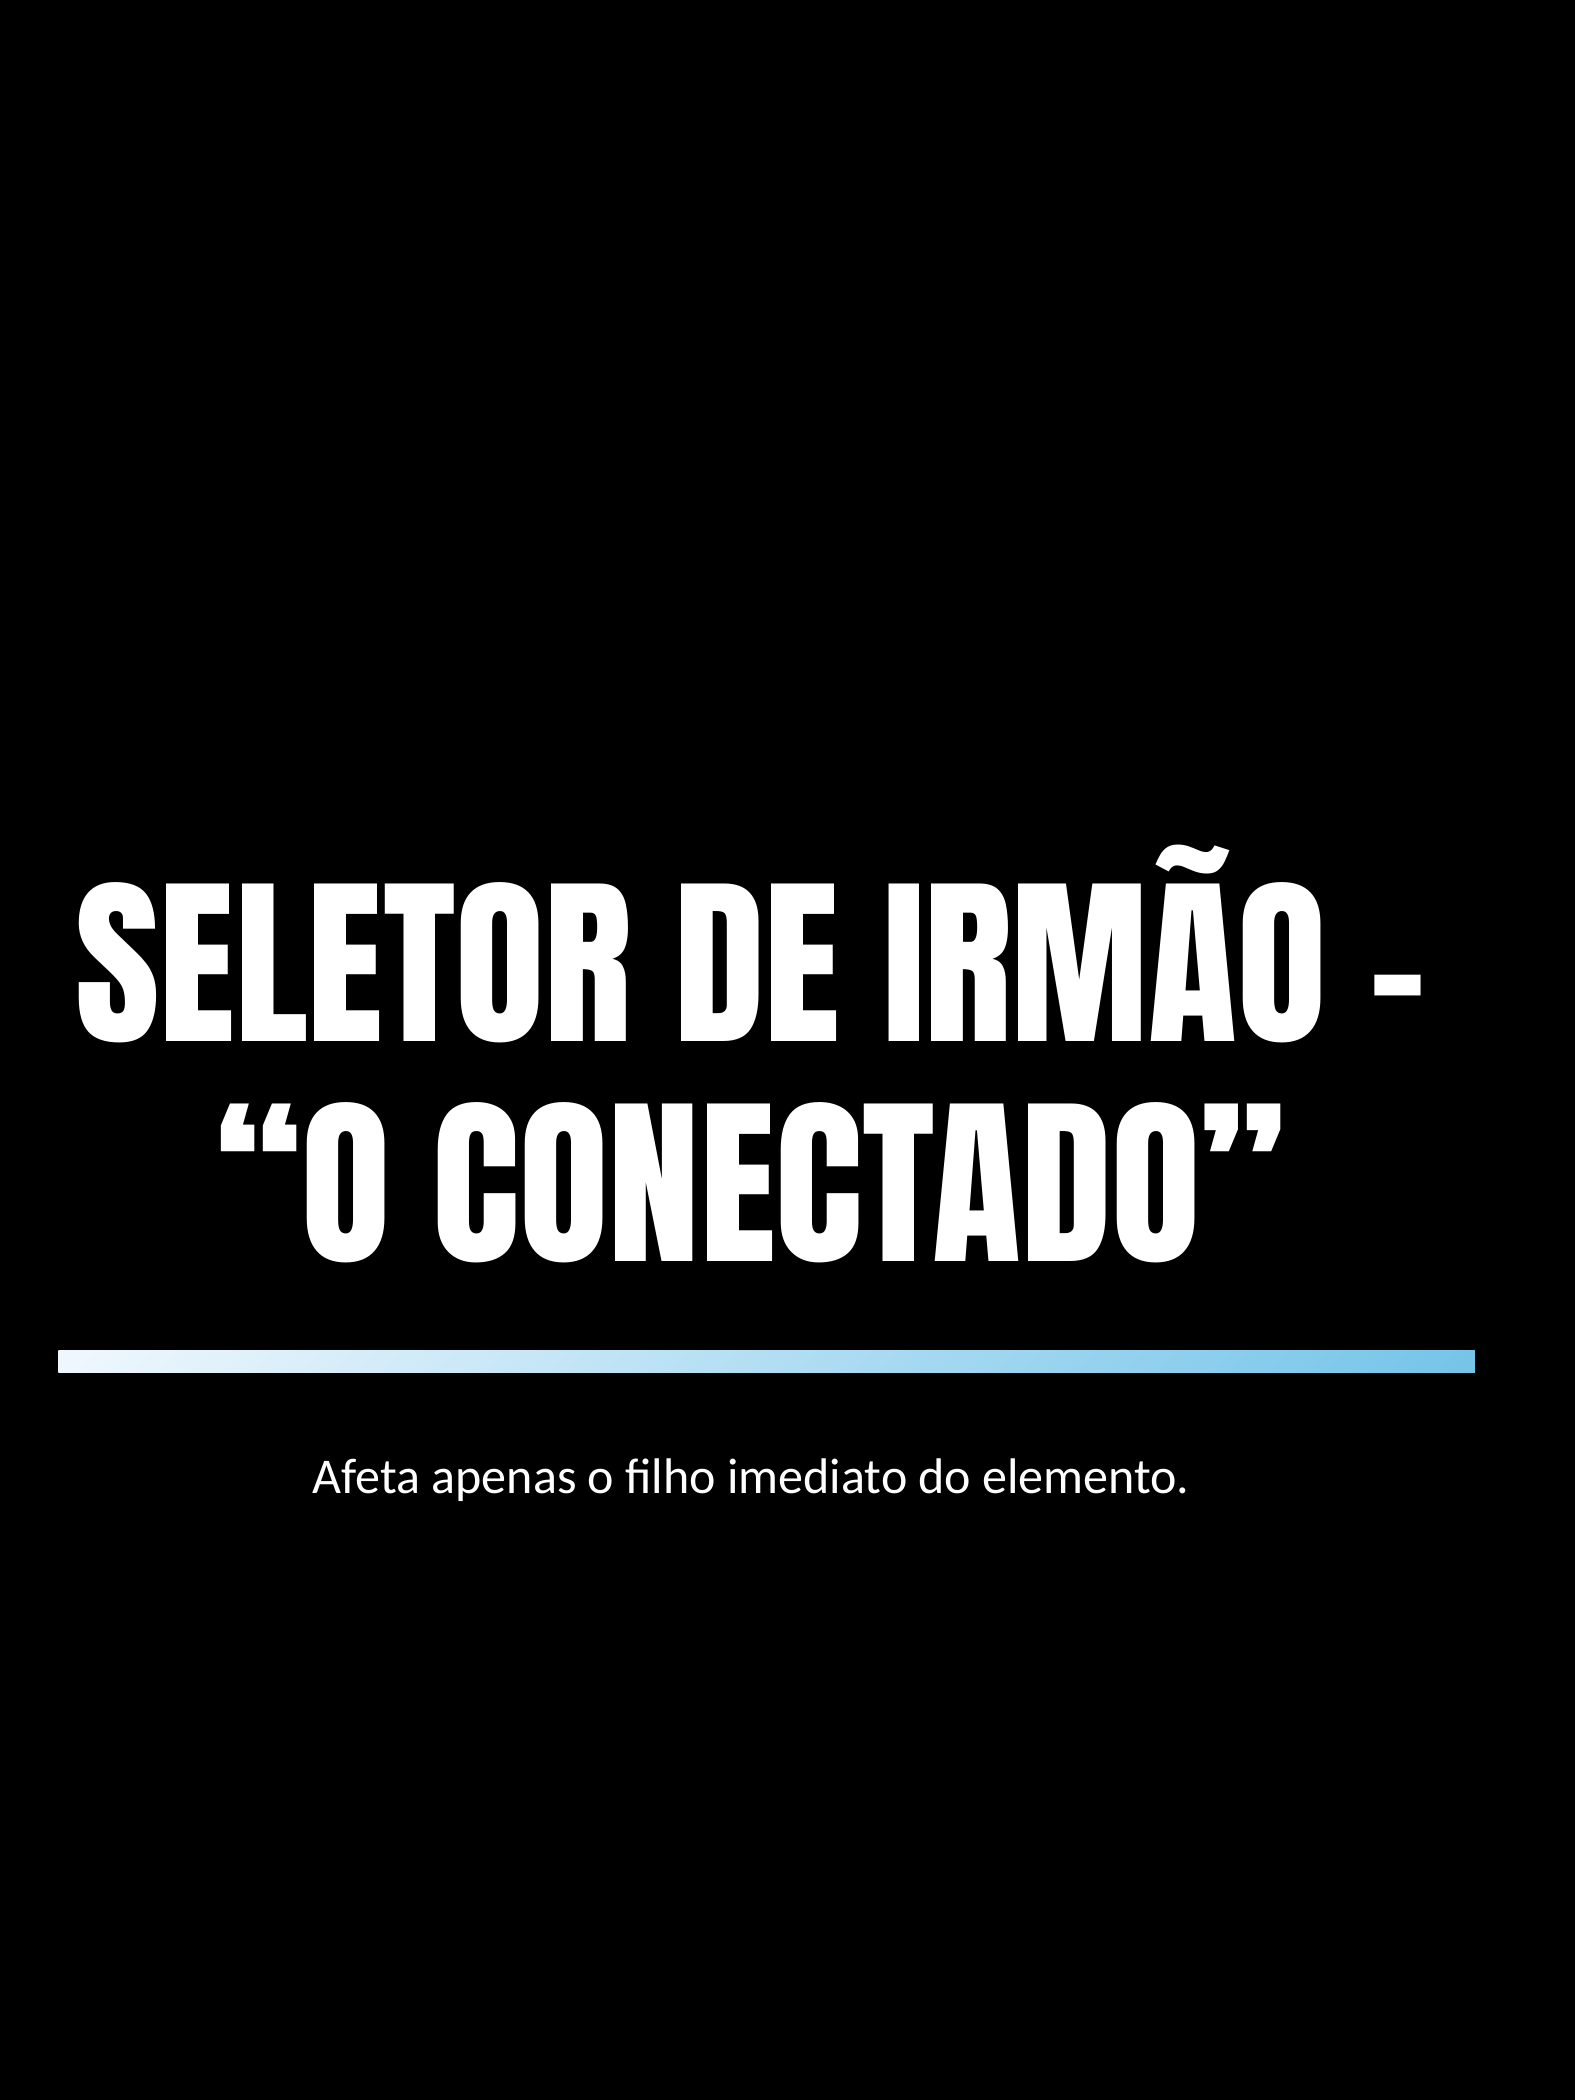

09

SELETOR DE IRMÃO - “O CONECTADO”

Afeta apenas o filho imediato do elemento.